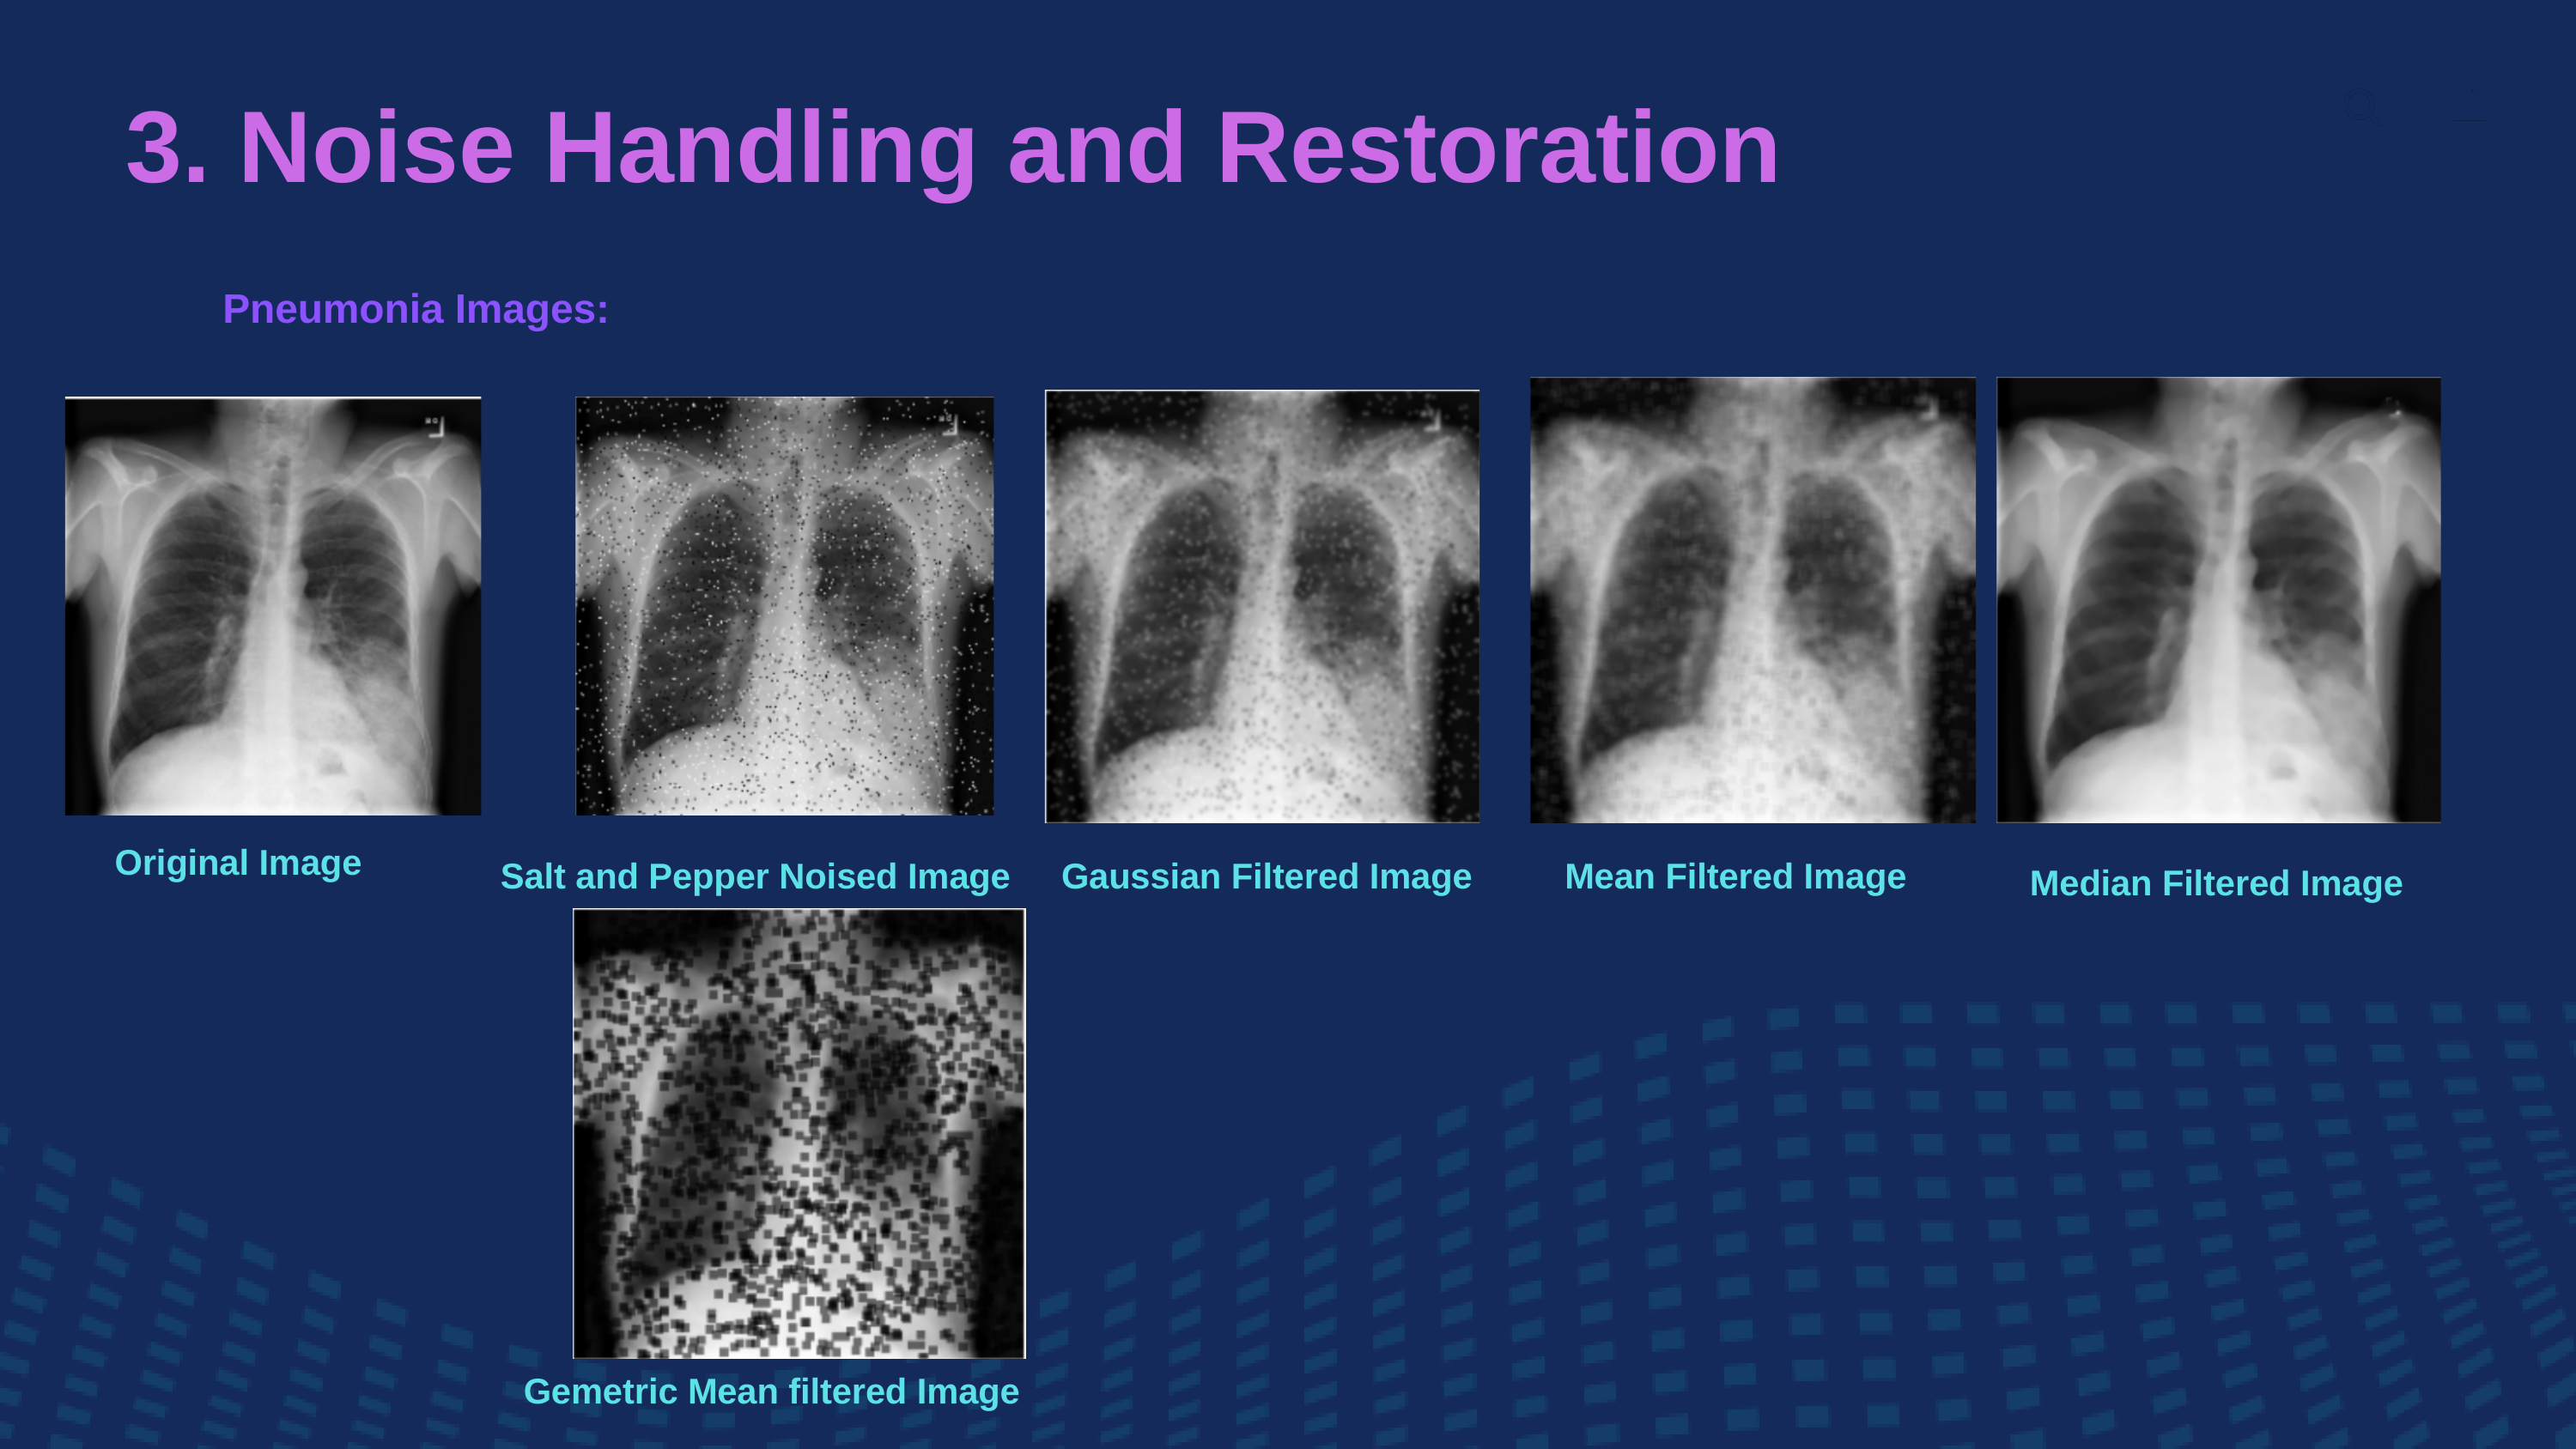

3. Noise Handling and Restoration

Pneumonia Images:

Original Image
Salt and Pepper Noised Image
Gaussian Filtered Image
Mean Filtered Image
Median Filtered Image

Gemetric Mean filtered Image